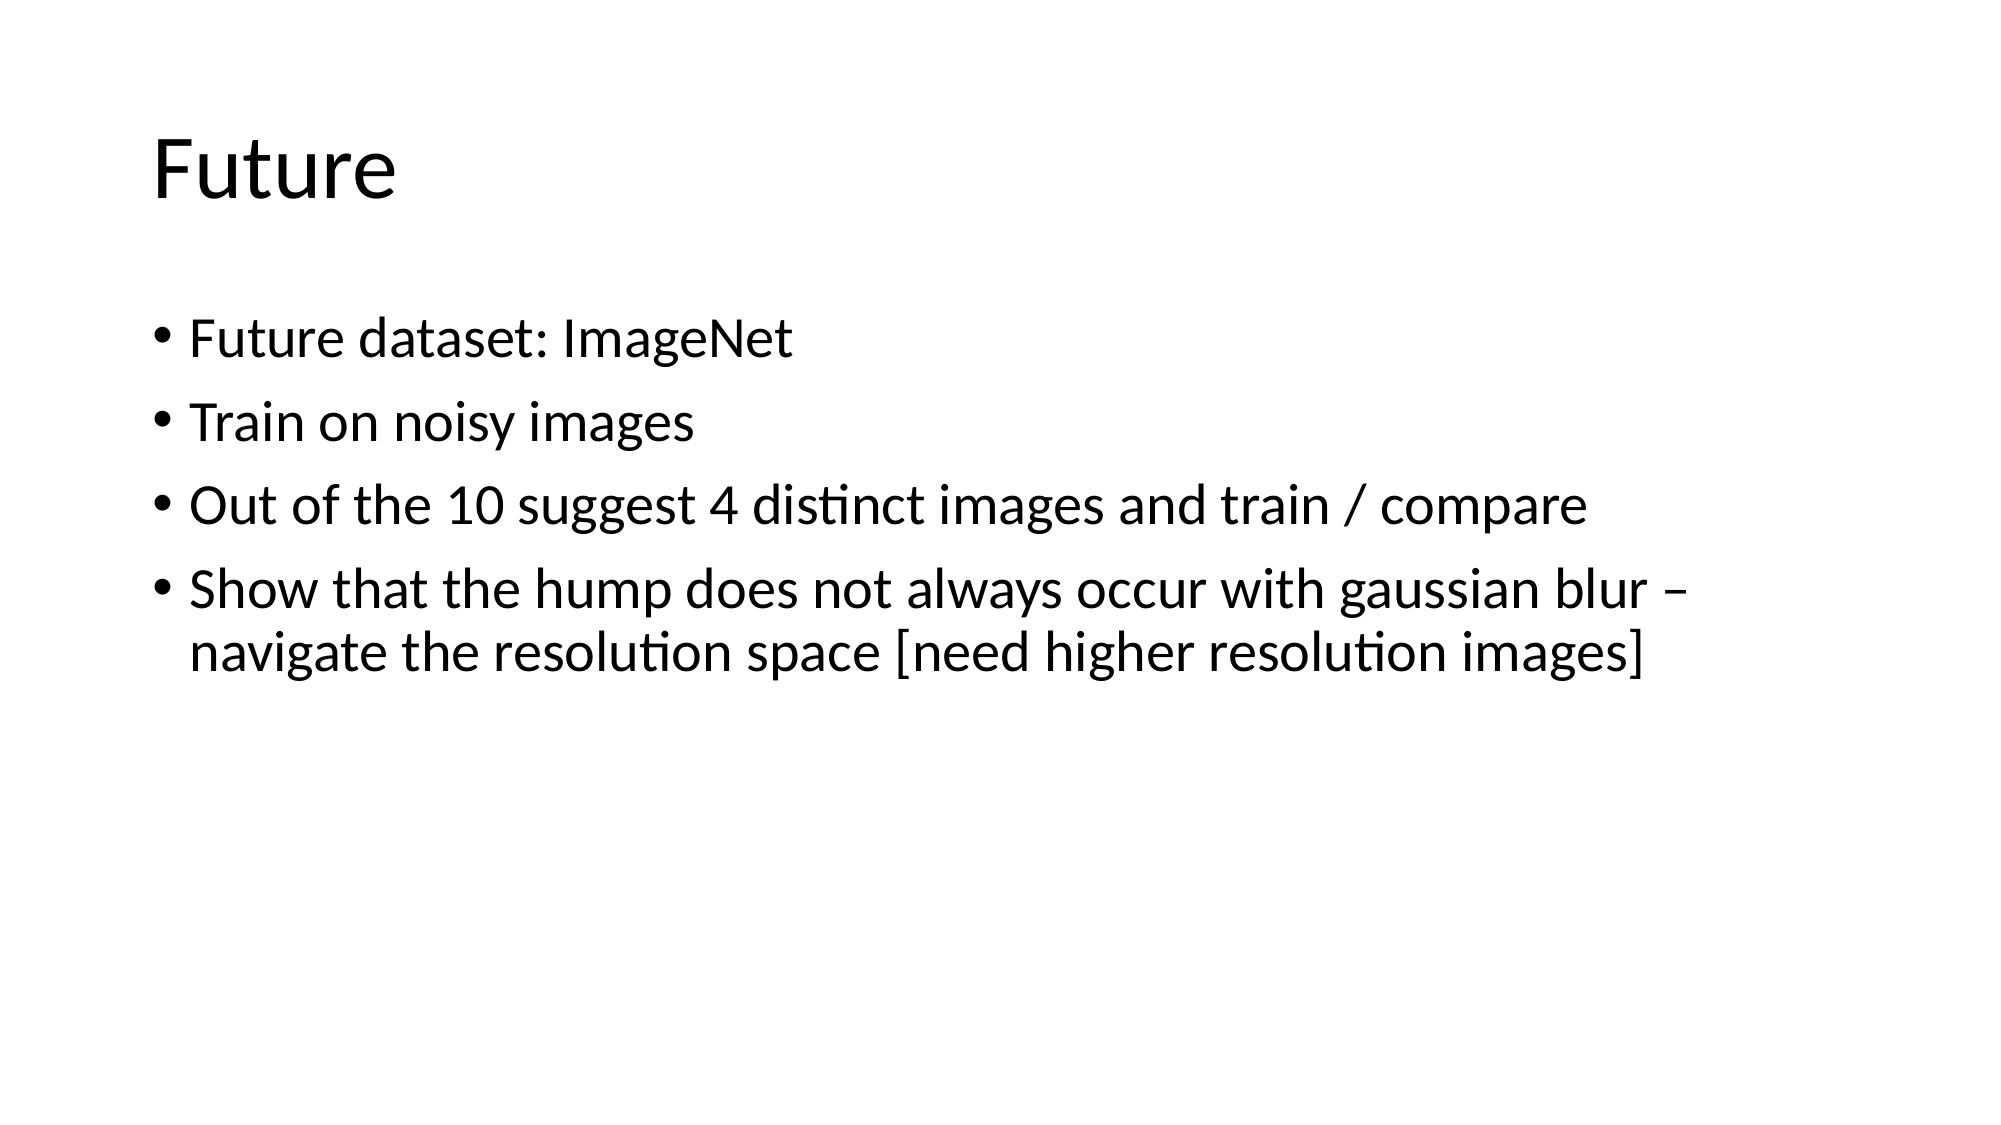

# Future
Future dataset: ImageNet
Train on noisy images
Out of the 10 suggest 4 distinct images and train / compare
Show that the hump does not always occur with gaussian blur – navigate the resolution space [need higher resolution images]